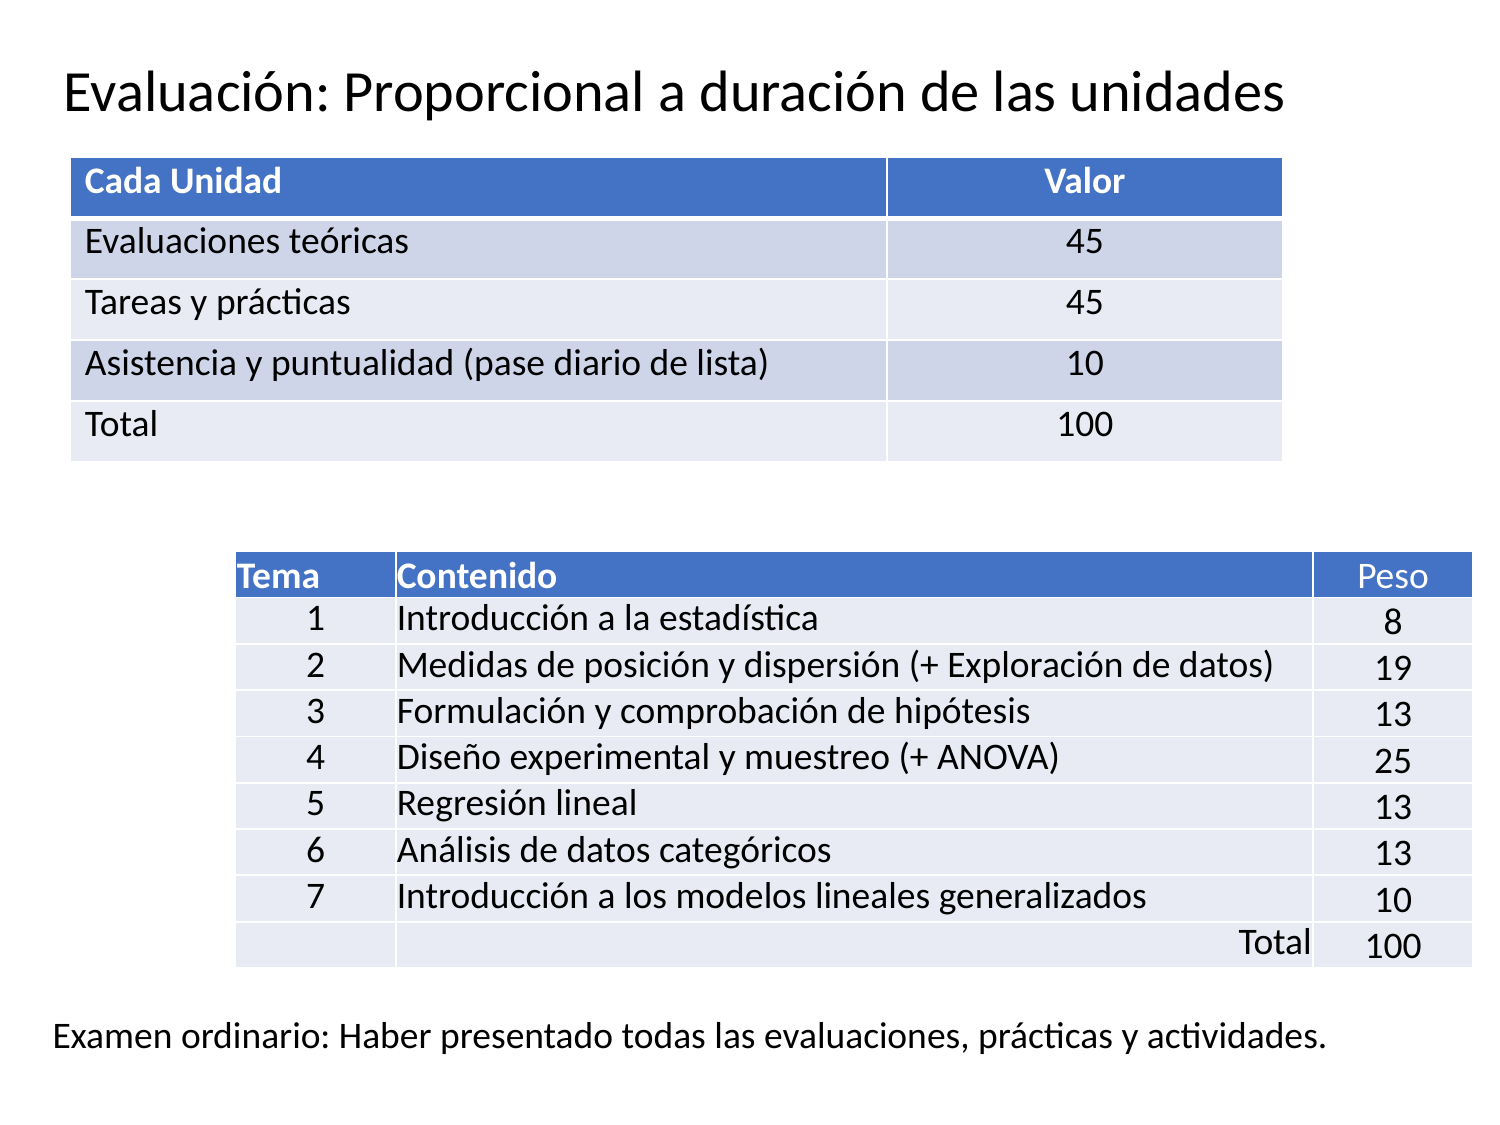

Evaluación: Proporcional a duración de las unidades
| Cada Unidad | Valor |
| --- | --- |
| Evaluaciones teóricas | 45 |
| Tareas y prácticas | 45 |
| Asistencia y puntualidad (pase diario de lista) | 10 |
| Total | 100 |
| Tema | Contenido | Peso |
| --- | --- | --- |
| 1 | Introducción a la estadística | 8 |
| 2 | Medidas de posición y dispersión (+ Exploración de datos) | 19 |
| 3 | Formulación y comprobación de hipótesis | 13 |
| 4 | Diseño experimental y muestreo (+ ANOVA) | 25 |
| 5 | Regresión lineal | 13 |
| 6 | Análisis de datos categóricos | 13 |
| 7 | Introducción a los modelos lineales generalizados | 10 |
|  | Total | 100 |
Examen ordinario: Haber presentado todas las evaluaciones, prácticas y actividades.